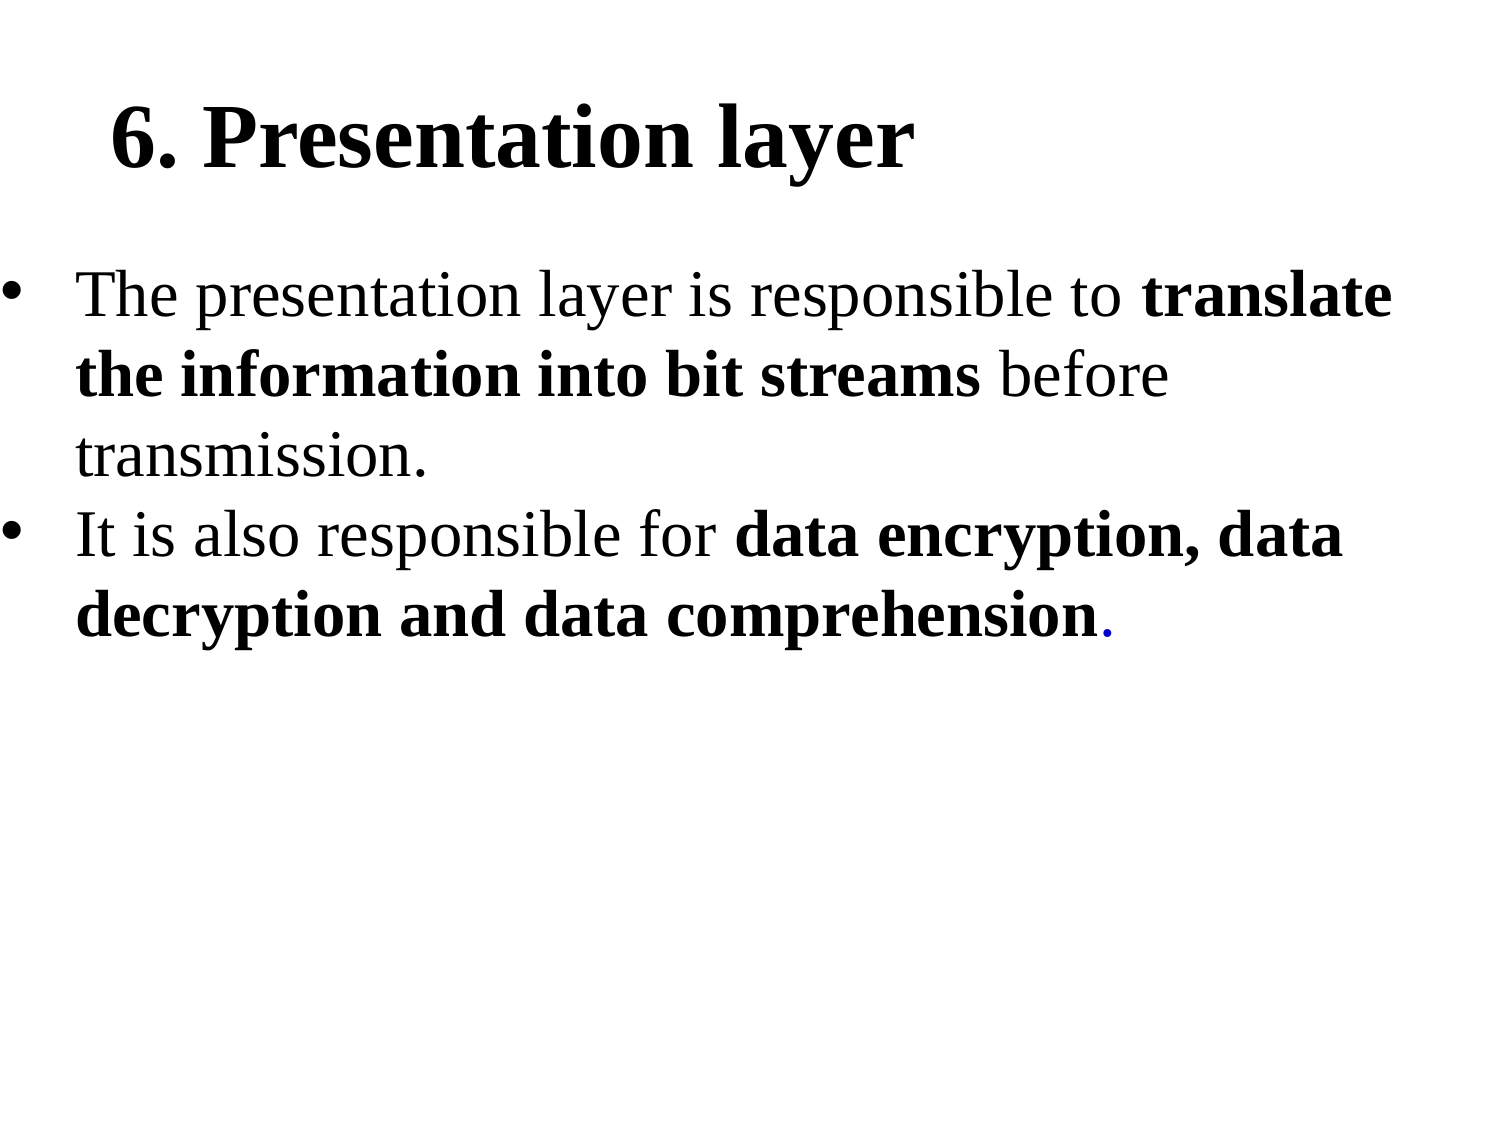

6. Presentation layer
The presentation layer is responsible to translate the information into bit streams before transmission.
It is also responsible for data encryption, data decryption and data comprehension.